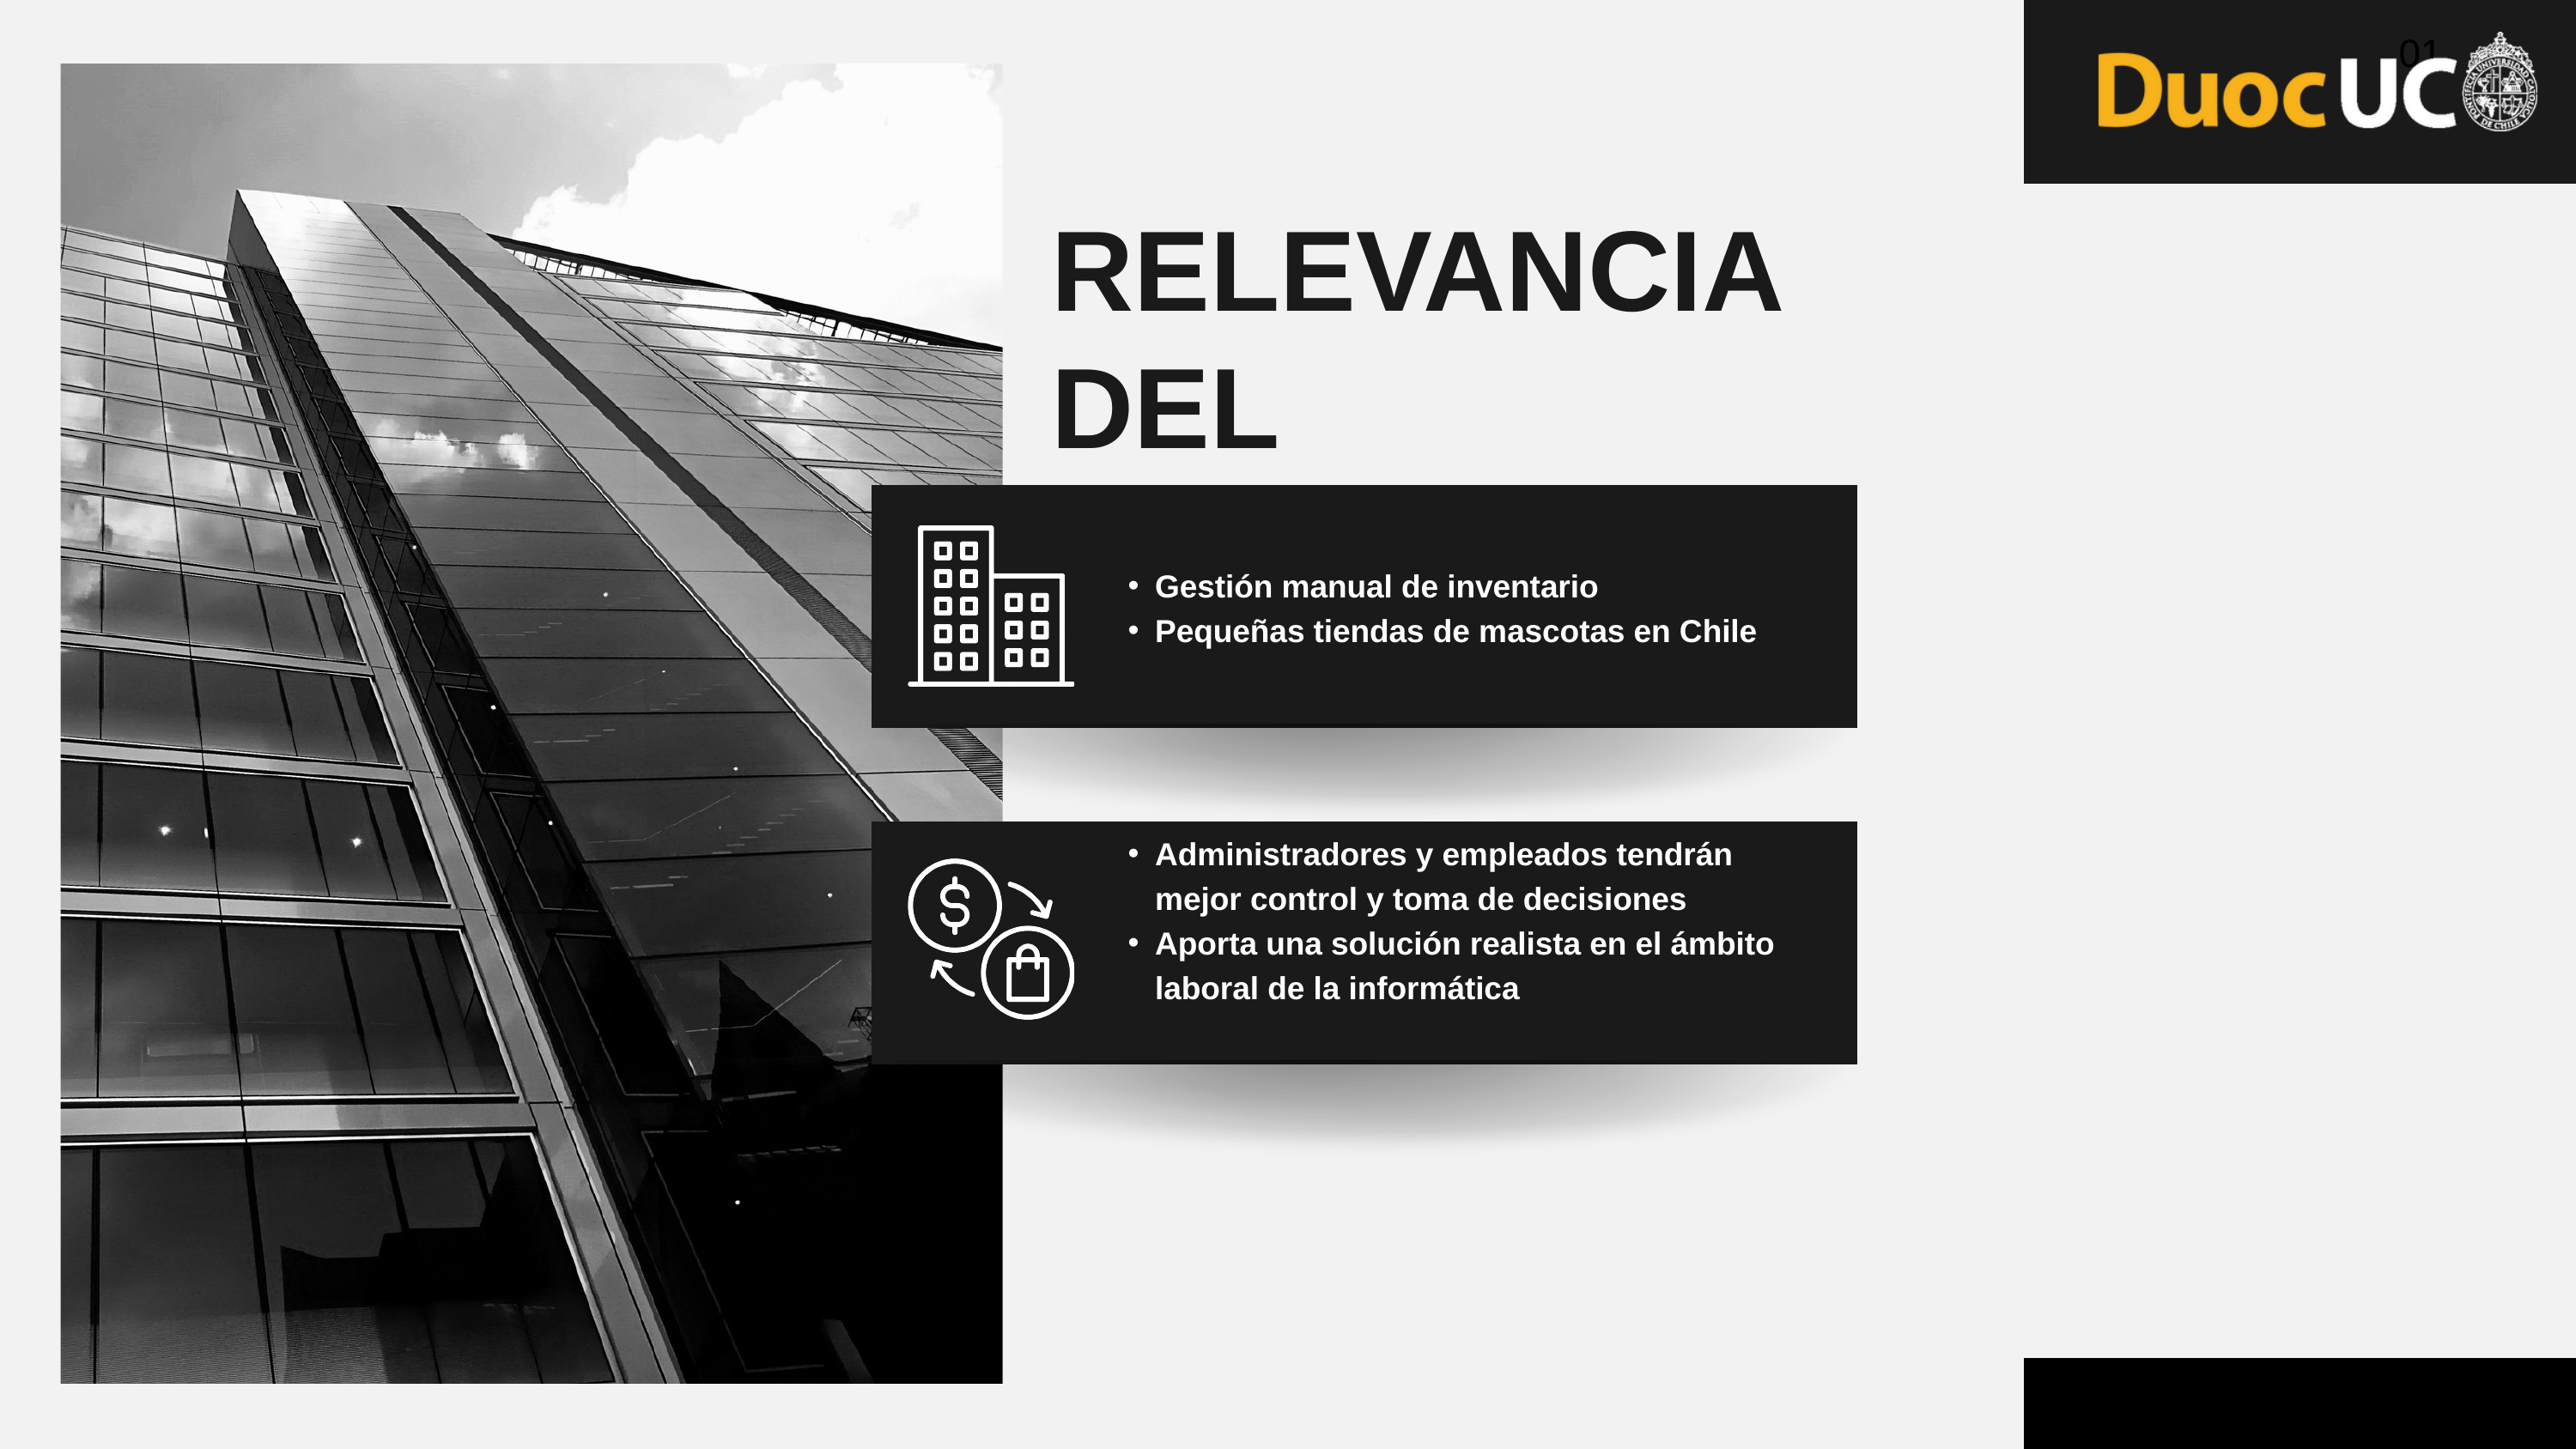

01

RELEVANCIA DEL PROYECTO

Gestión manual de inventario
Pequeñas tiendas de mascotas en Chile

Administradores y empleados tendrán mejor control y toma de decisiones
Aporta una solución realista en el ámbito laboral de la informática

01